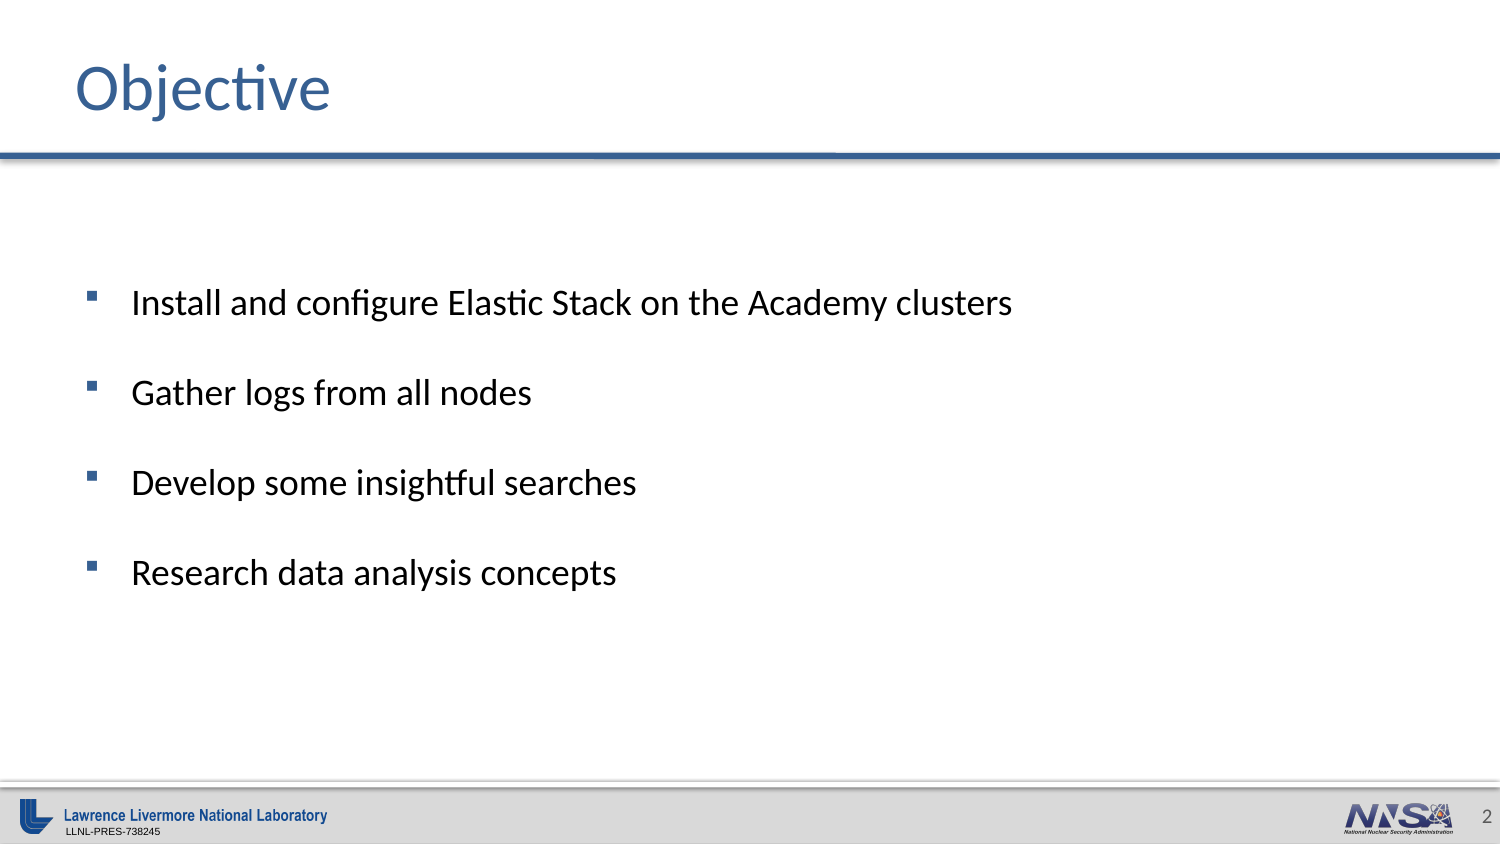

# Objective

Install and configure Elastic Stack on the Academy clusters

Gather logs from all nodes

Develop some insightful searches

Research data analysis concepts